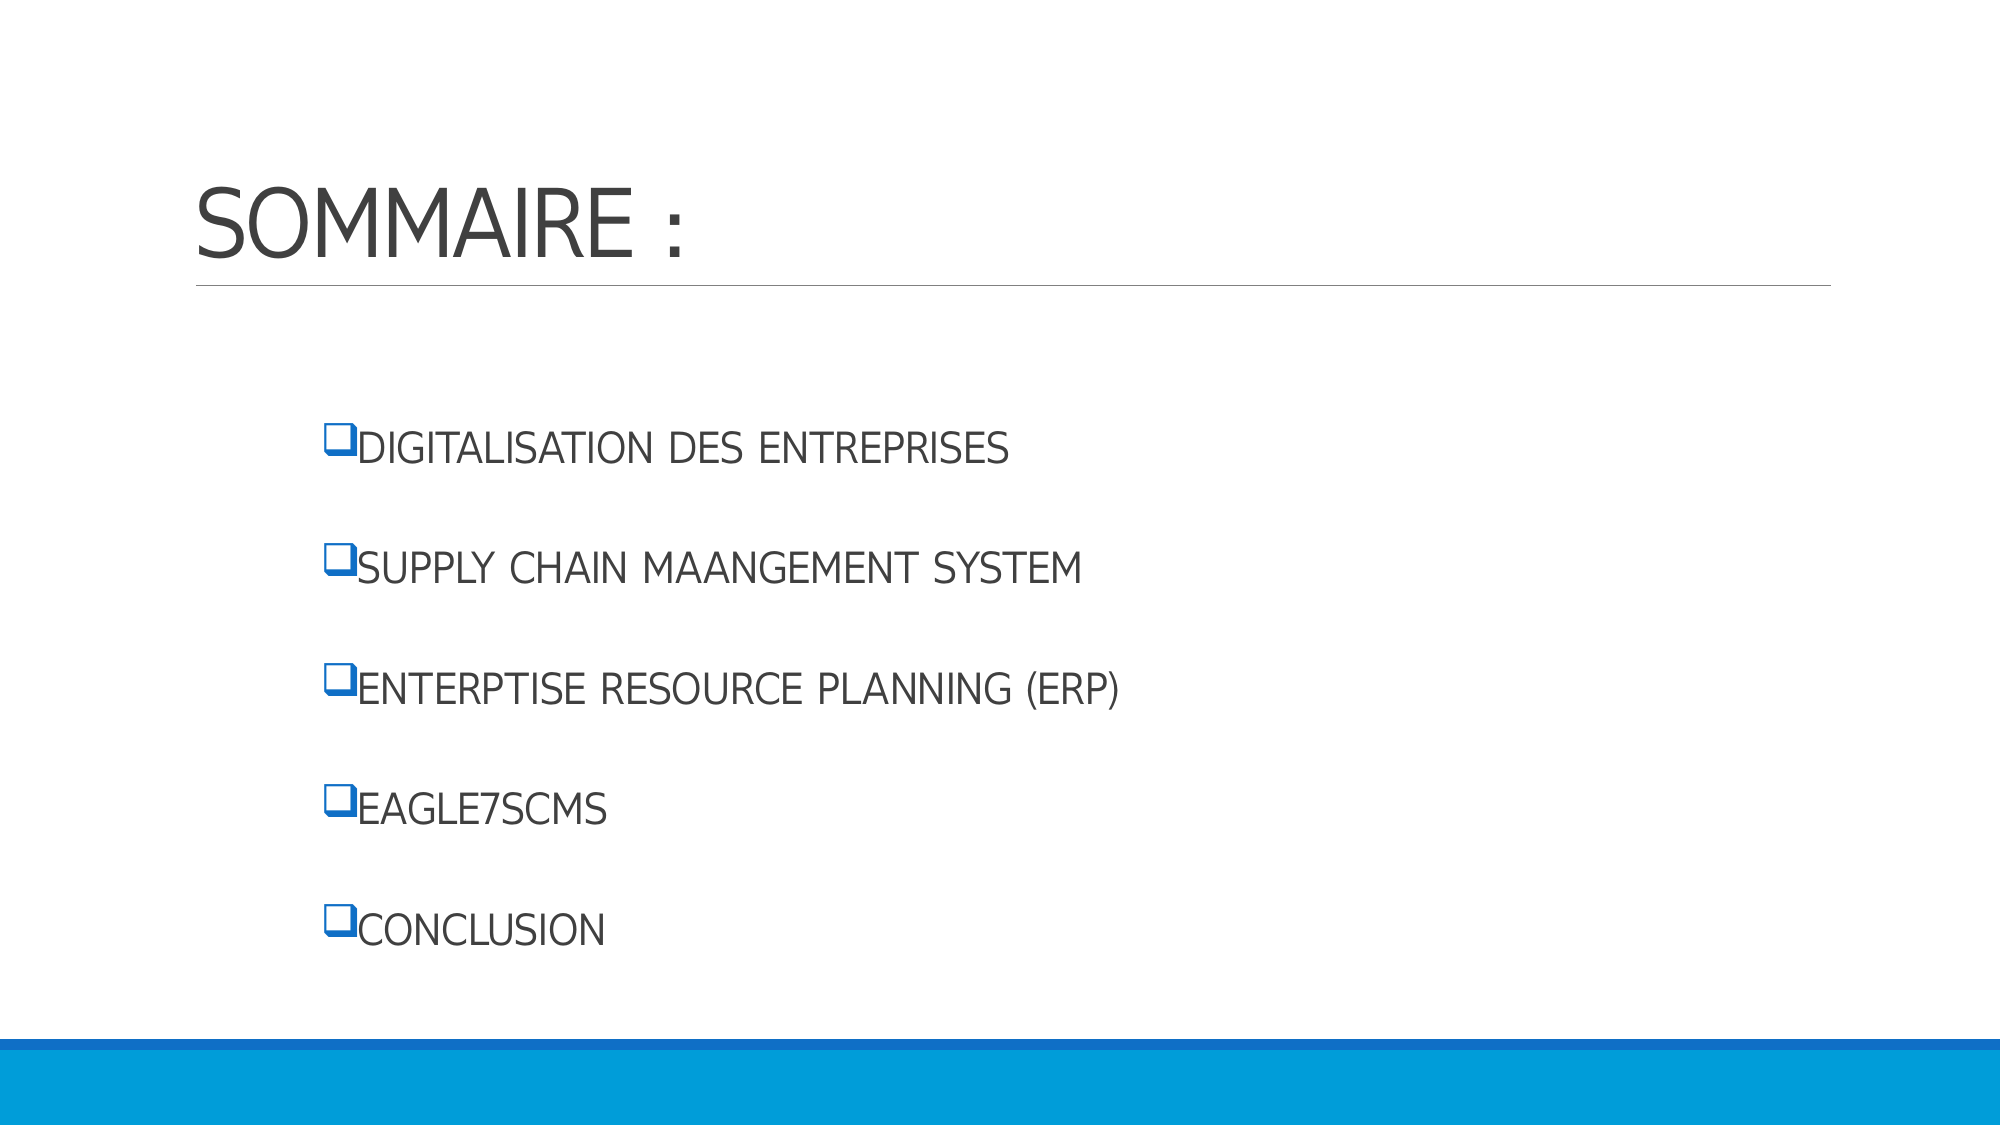

# SOMMAIRE :

DIGITALISATION DES ENTREPRISES
SUPPLY CHAIN MAANGEMENT SYSTEM
ENTERPTISE RESOURCE PLANNING (ERP)
EAGLE7SCMS
CONCLUSION